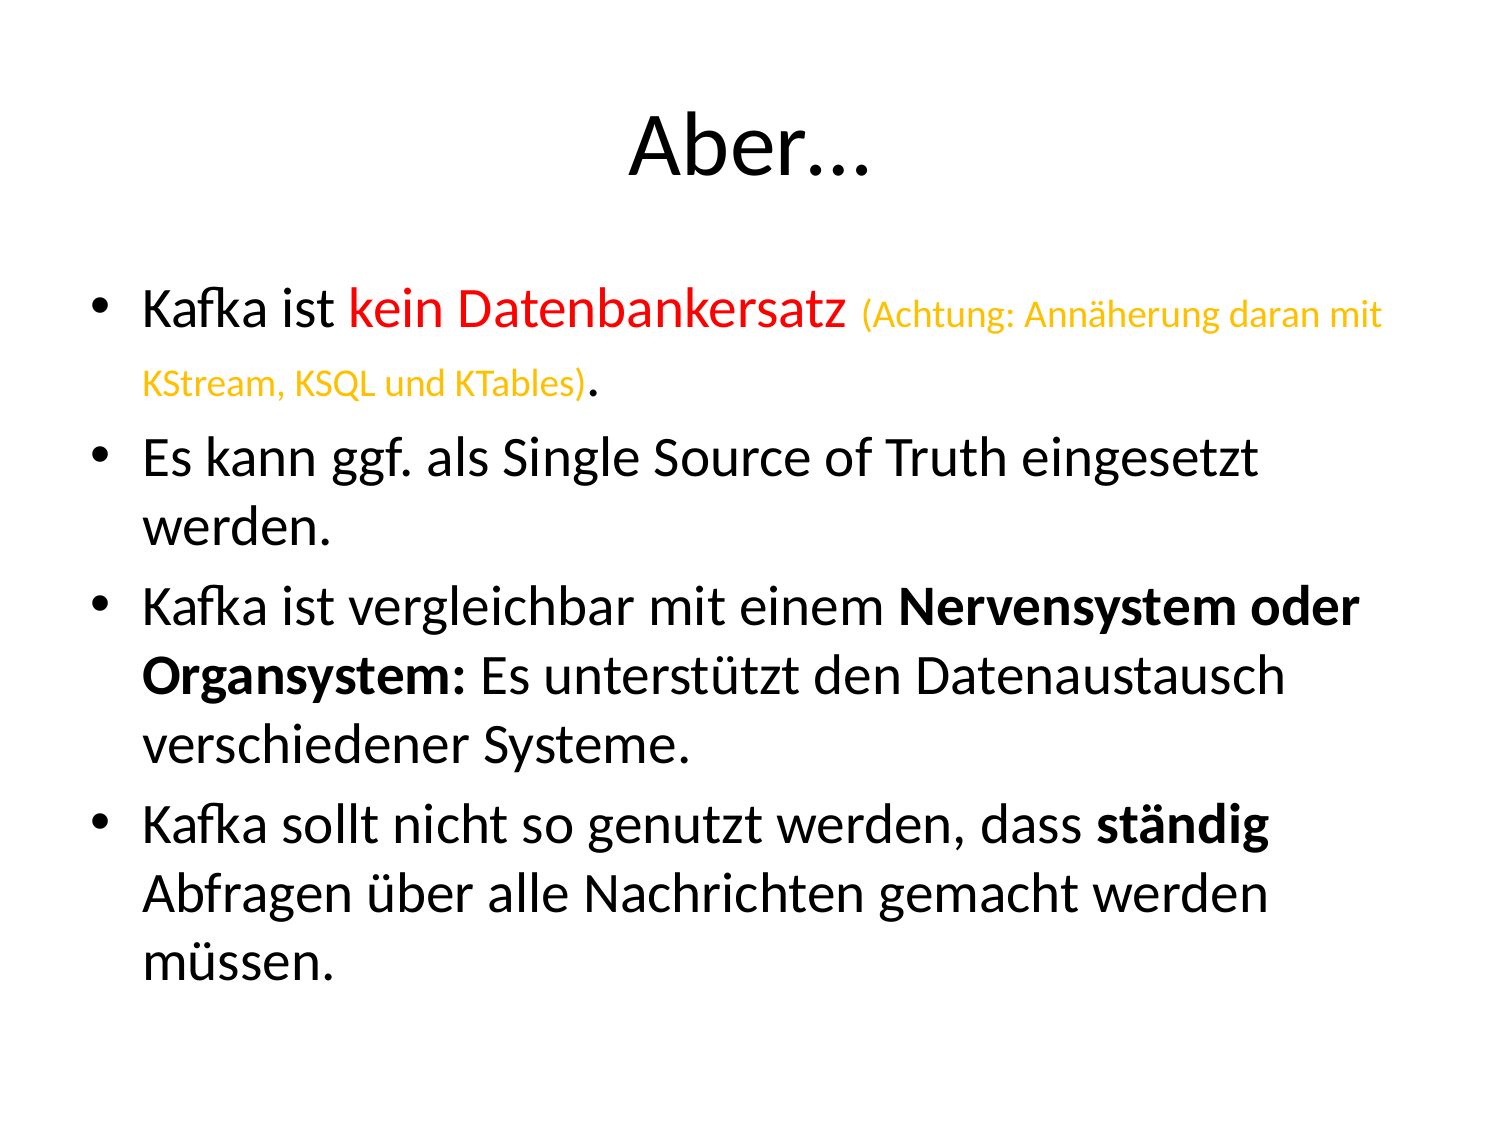

# Aber…
Kafka ist kein Datenbankersatz (Achtung: Annäherung daran mit KStream, KSQL und KTables).
Es kann ggf. als Single Source of Truth eingesetzt werden.
Kafka ist vergleichbar mit einem Nervensystem oder Organsystem: Es unterstützt den Datenaustausch verschiedener Systeme.
Kafka sollt nicht so genutzt werden, dass ständig Abfragen über alle Nachrichten gemacht werden müssen.